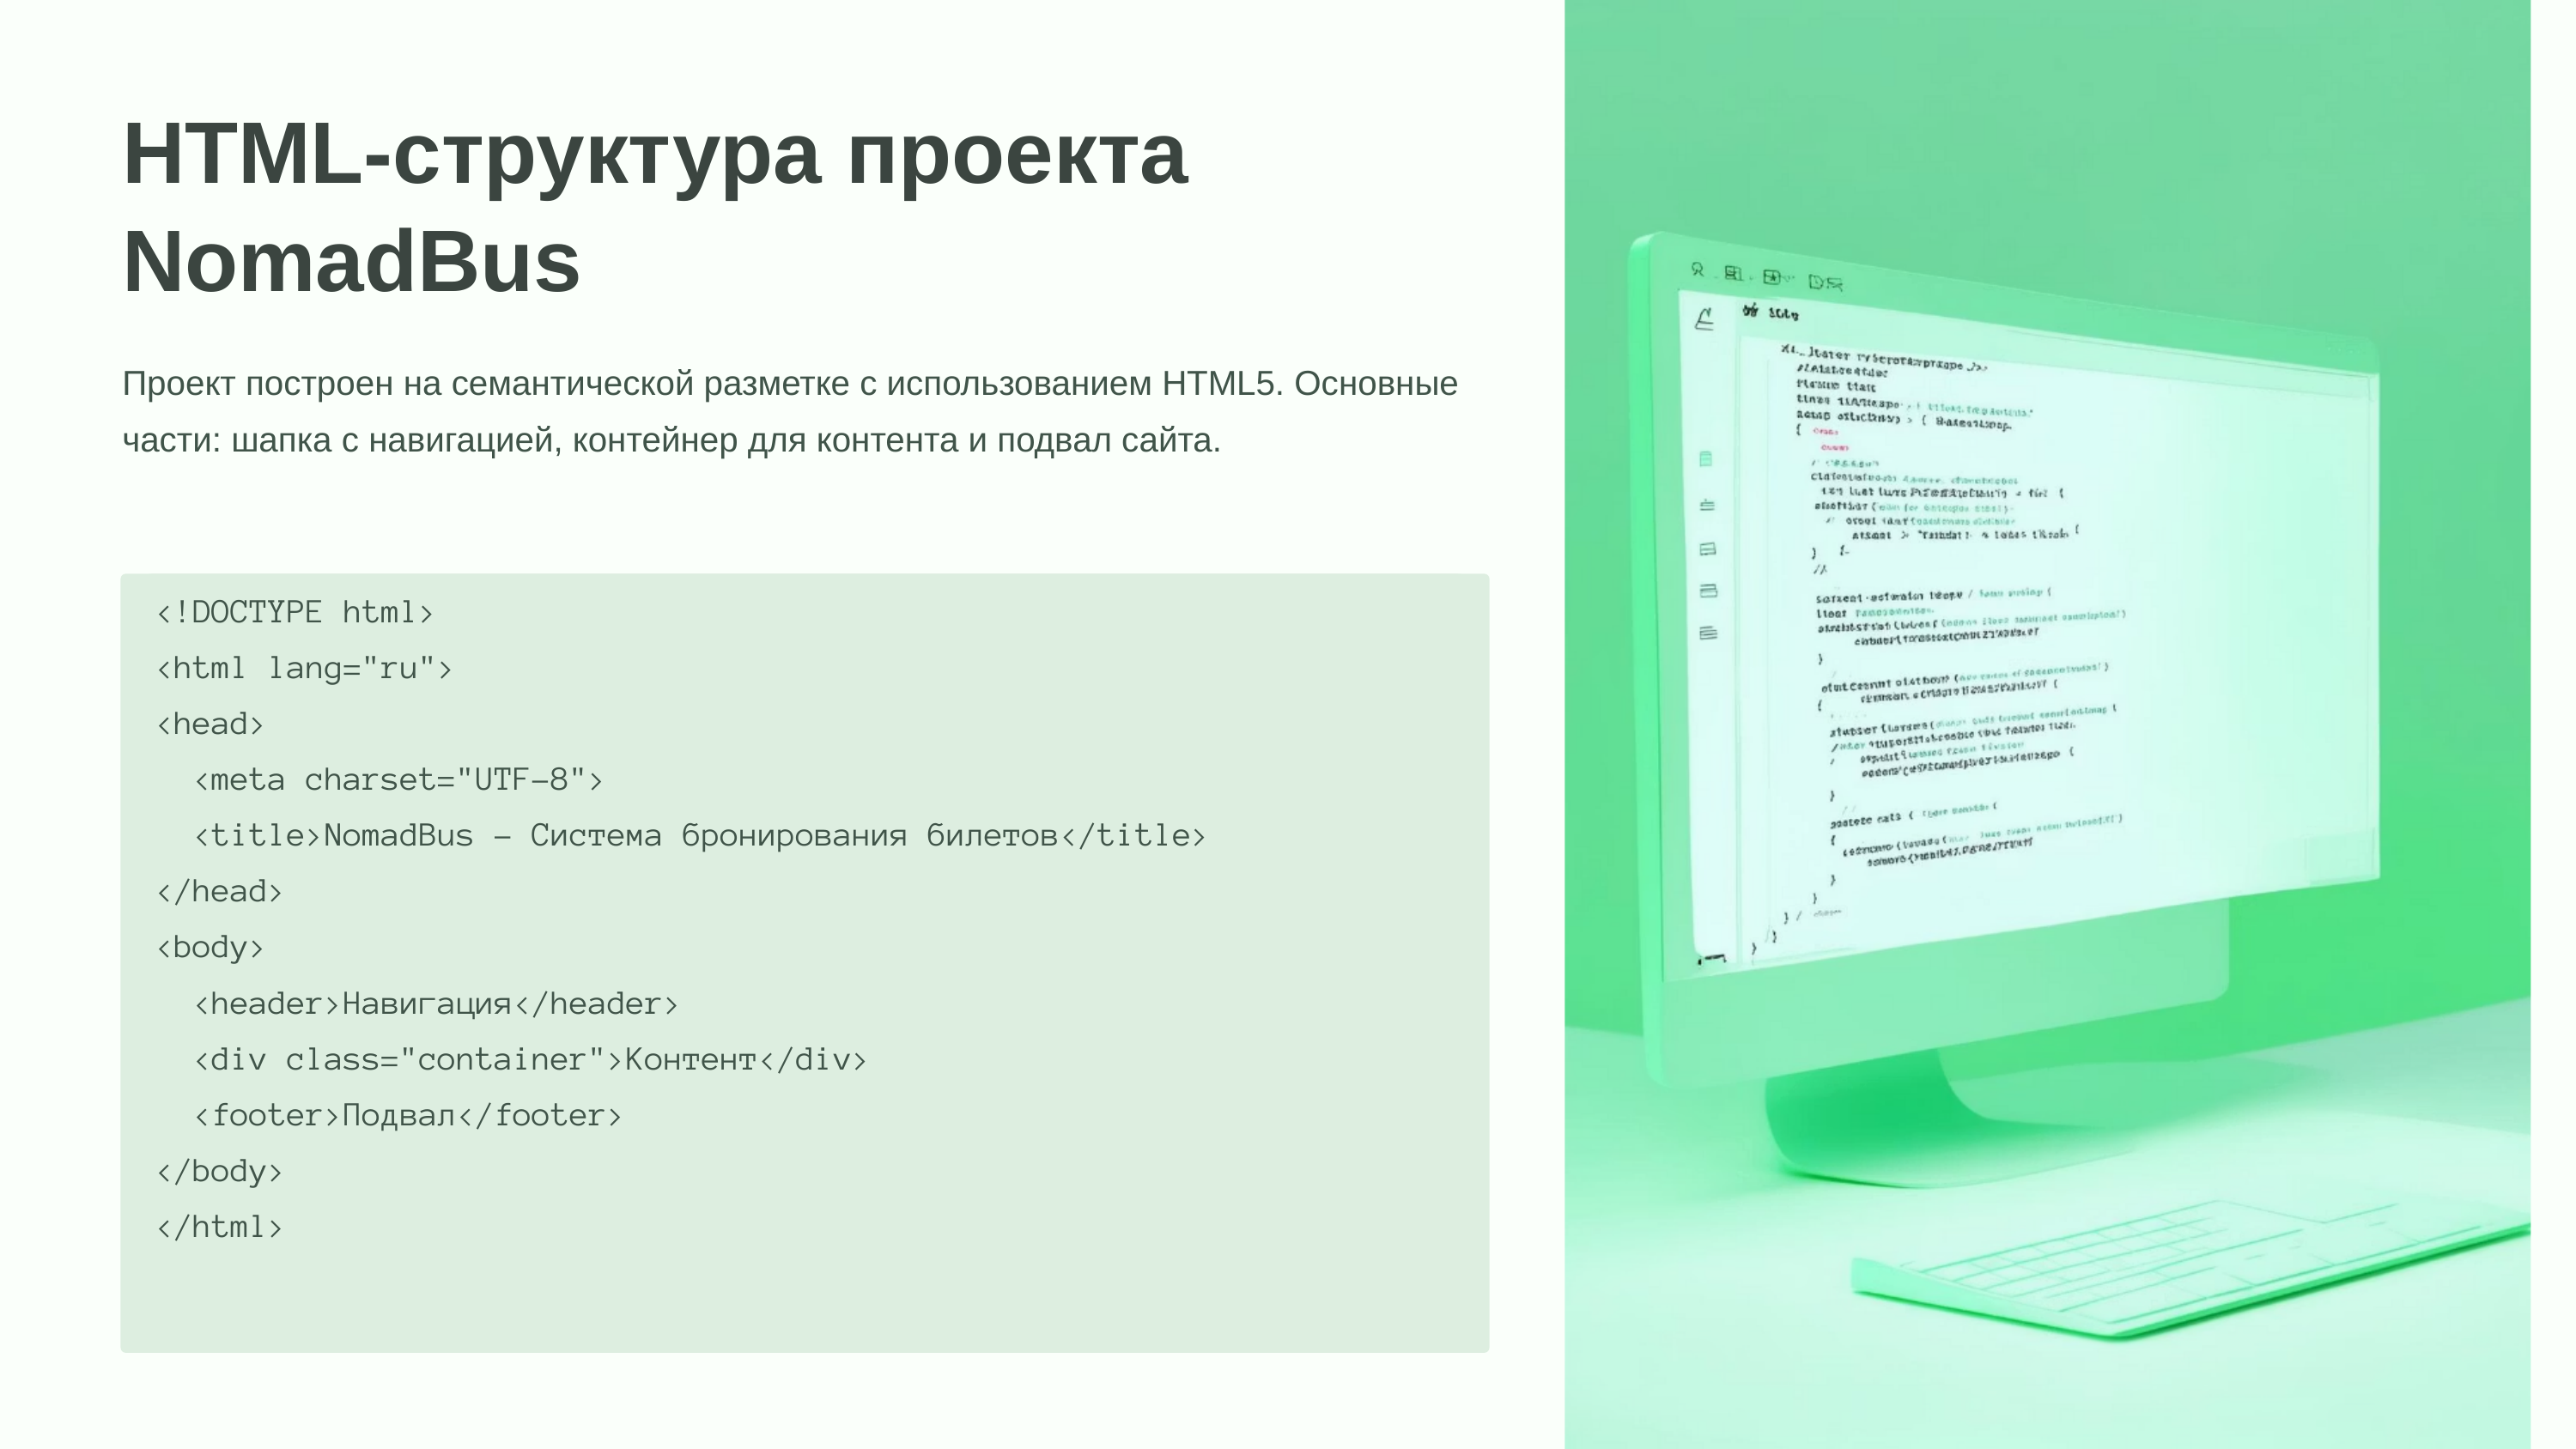

HTML-структура проекта NomadBus

Проект построен на семантической разметке с использованием HTML5. Основные части: шапка с навигацией, контейнер для контента и подвал сайта.

<!DOCTYPE html>
<html lang="ru">
<head>
  <meta charset="UTF-8">
  <title>NomadBus - Система бронирования билетов</title>
</head>
<body>
  <header>Навигация</header>
  <div class="container">Контент</div>
  <footer>Подвал</footer>
</body>
</html>